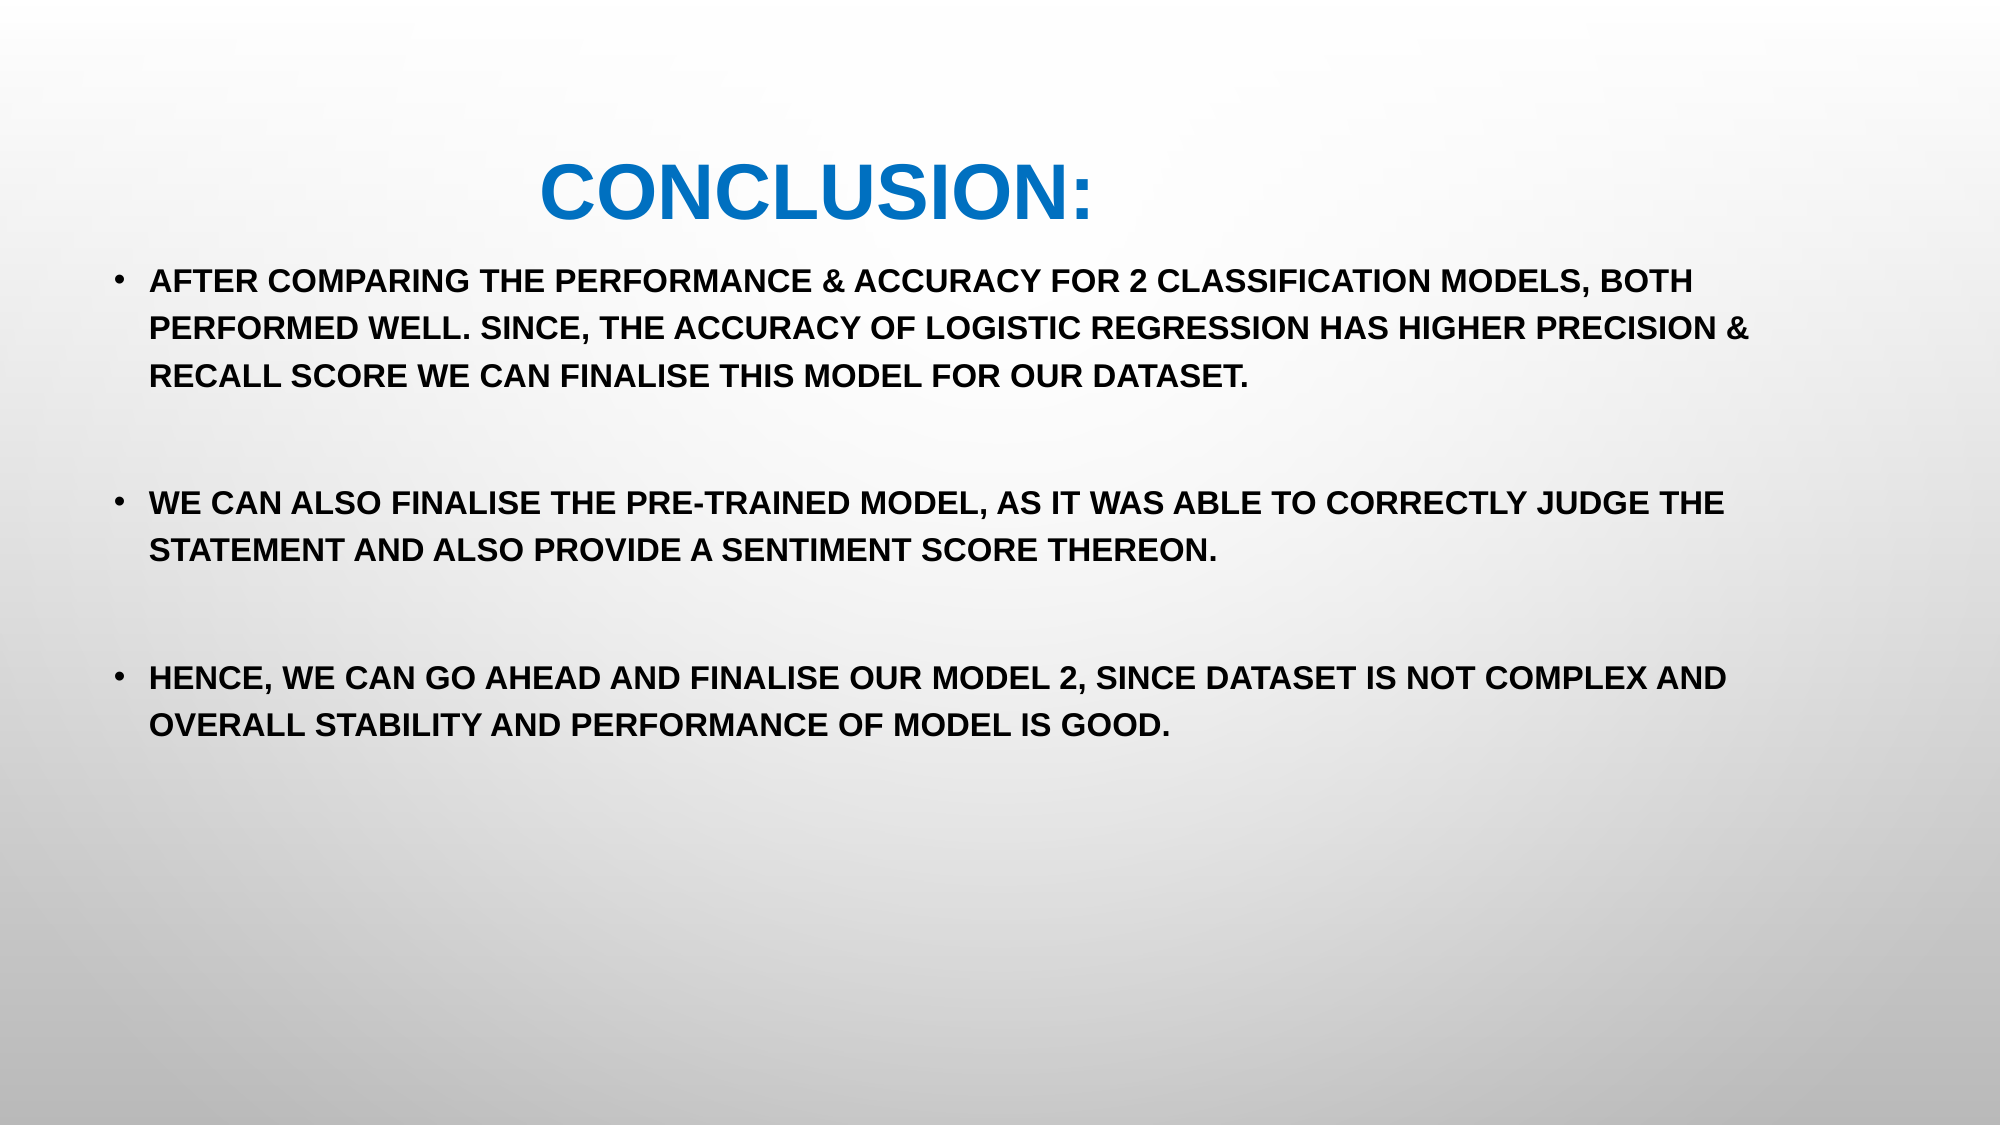

Conclusion:
After comparing the performance & accuracy for 2 classification models, both performed well. Since, the accuracy of Logistic Regression has higher precision & recall score we can finalise this model for our dataset.

We can also finalise the pre-trained model, as it was able to correctly judge the statement and also provide a sentiment score thereon.

Hence, we can go ahead and finalise our model 2, since dataset is not complex and overall stability and performance of model is good.